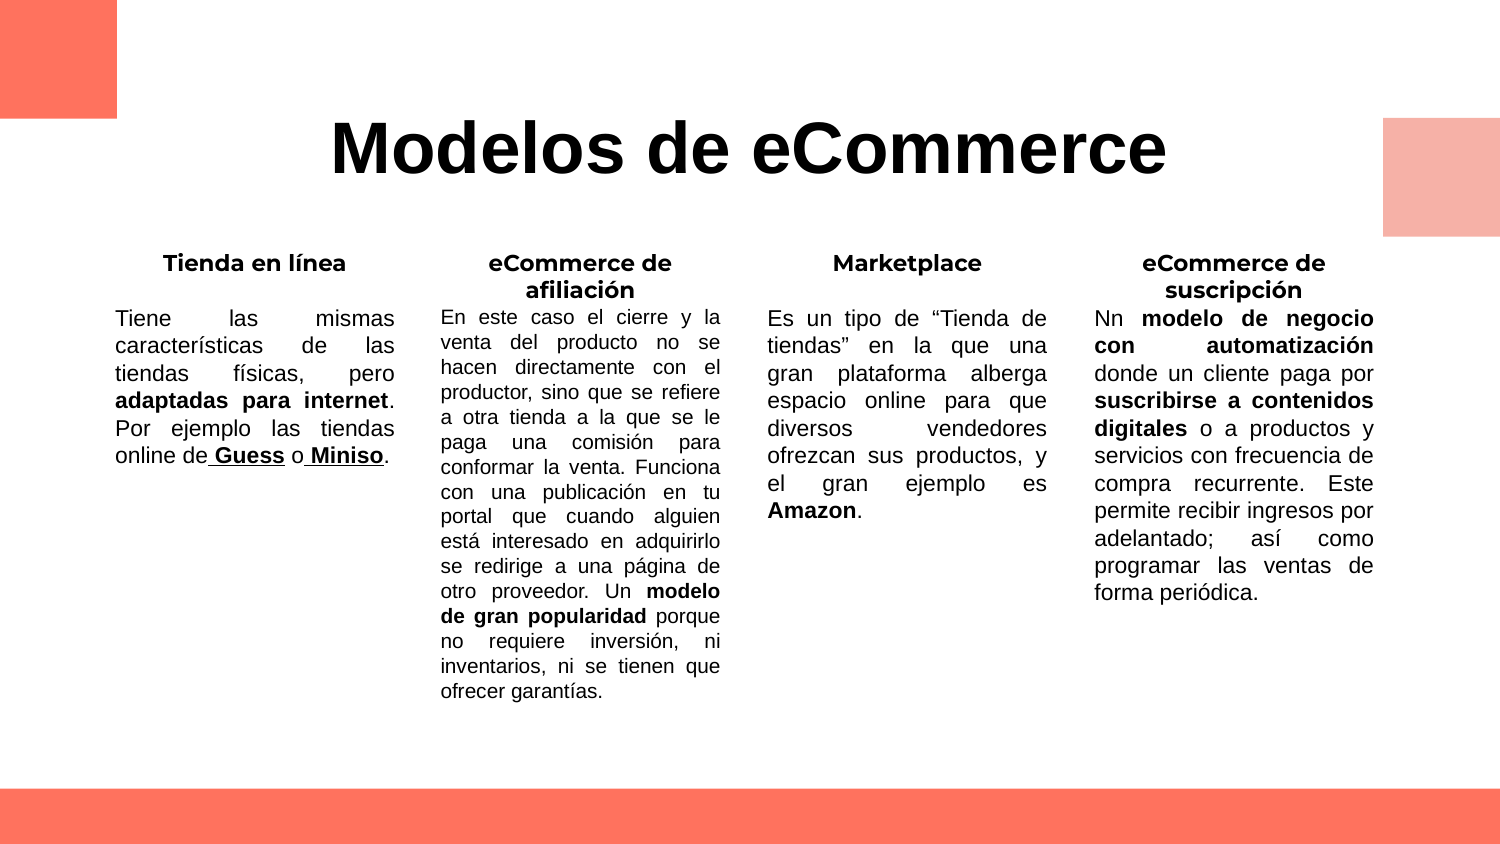

# Modelos de eCommerce
Tienda en línea

Tiene las mismas características de las tiendas físicas, pero adaptadas para internet. Por ejemplo las tiendas online de Guess o Miniso.
eCommerce de afiliación
En este caso el cierre y la venta del producto no se hacen directamente con el productor, sino que se refiere a otra tienda a la que se le paga una comisión para conformar la venta. Funciona con una publicación en tu portal que cuando alguien está interesado en adquirirlo se redirige a una página de otro proveedor. Un modelo de gran popularidad porque no requiere inversión, ni inventarios, ni se tienen que ofrecer garantías.
Marketplace

Es un tipo de “Tienda de tiendas” en la que una gran plataforma alberga espacio online para que diversos vendedores ofrezcan sus productos, y el gran ejemplo es Amazon.
eCommerce de suscripción
Nn modelo de negocio con automatización donde un cliente paga por suscribirse a contenidos digitales o a productos y servicios con frecuencia de compra recurrente. Este permite recibir ingresos por adelantado; así como programar las ventas de forma periódica.